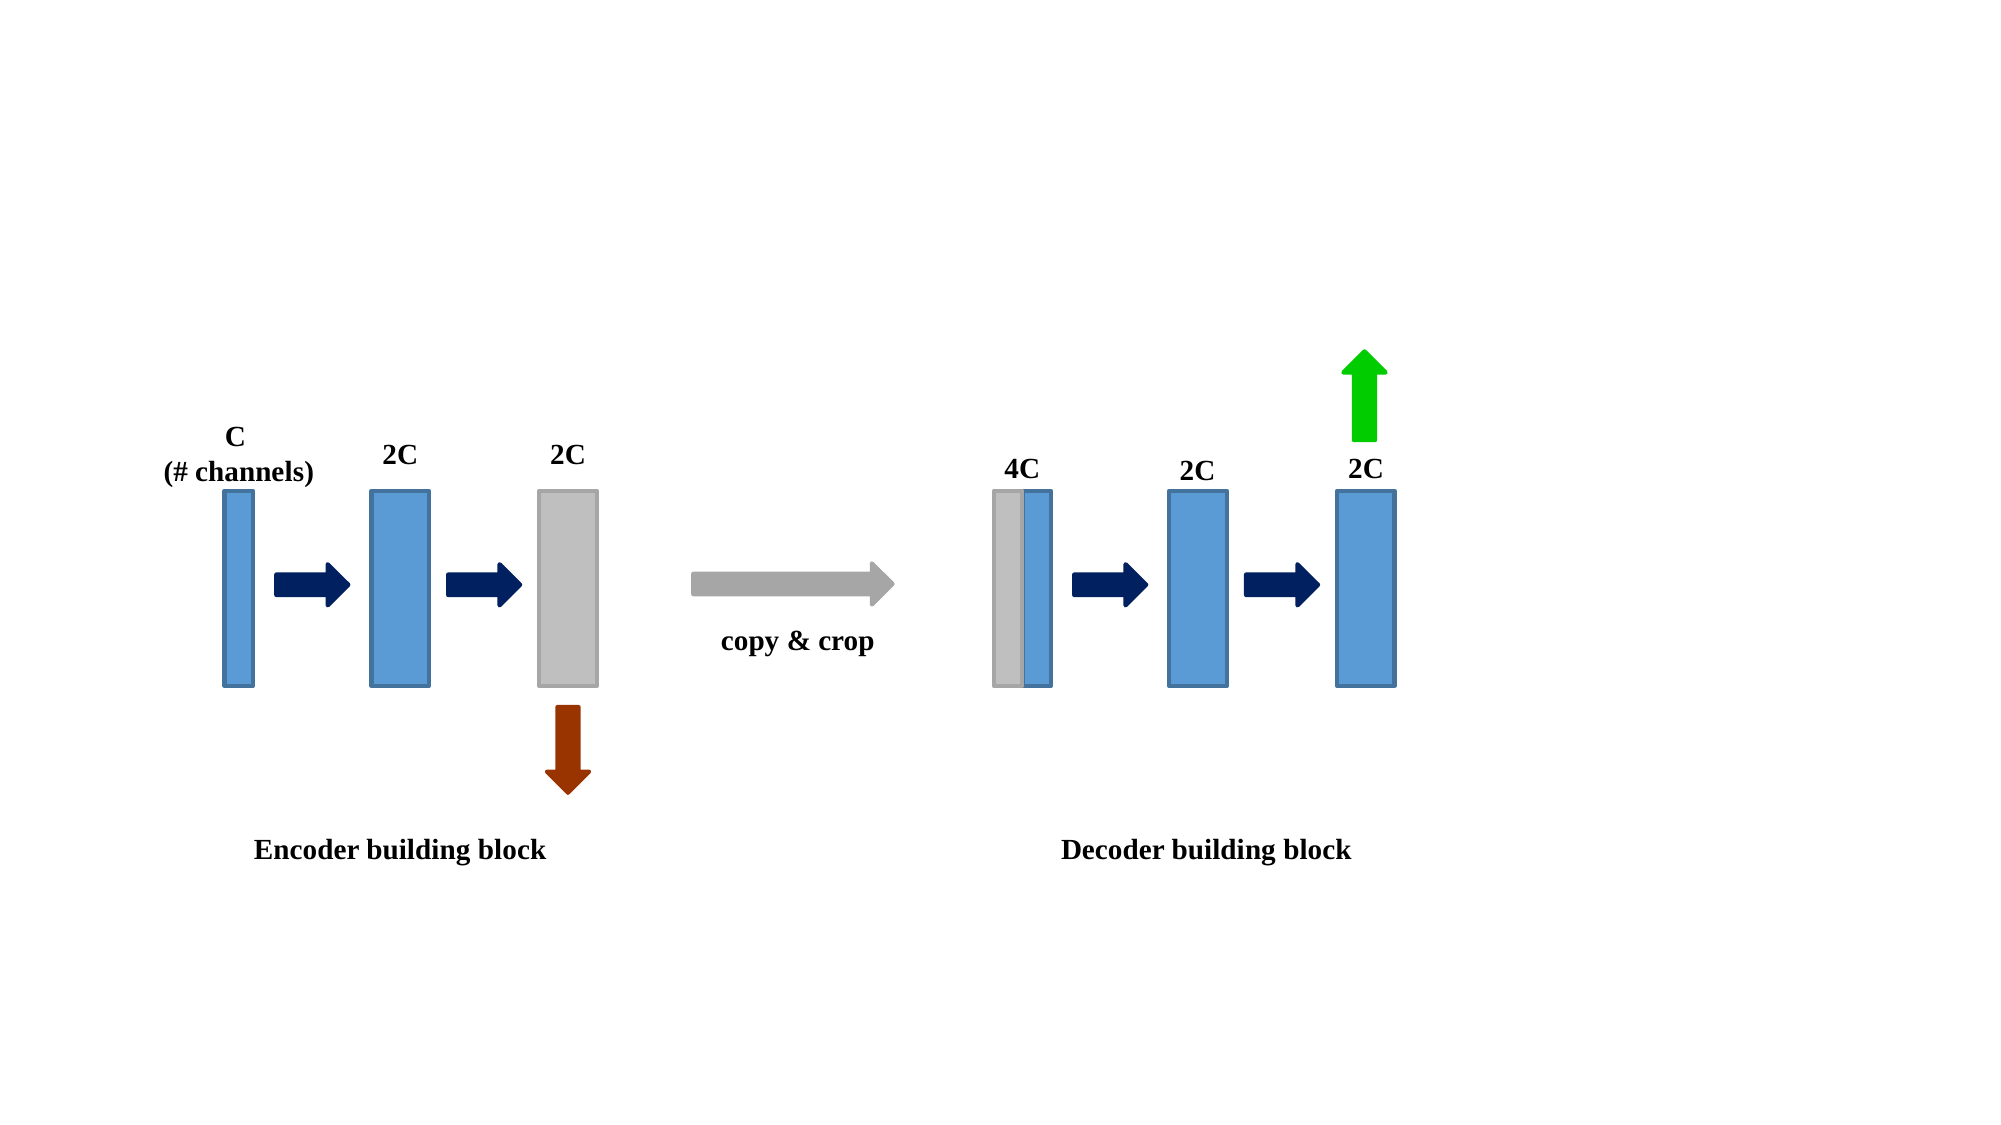

4C
2C
2C

C
(# channels)
2C
2C

copy & crop

Encoder building block

Decoder building block